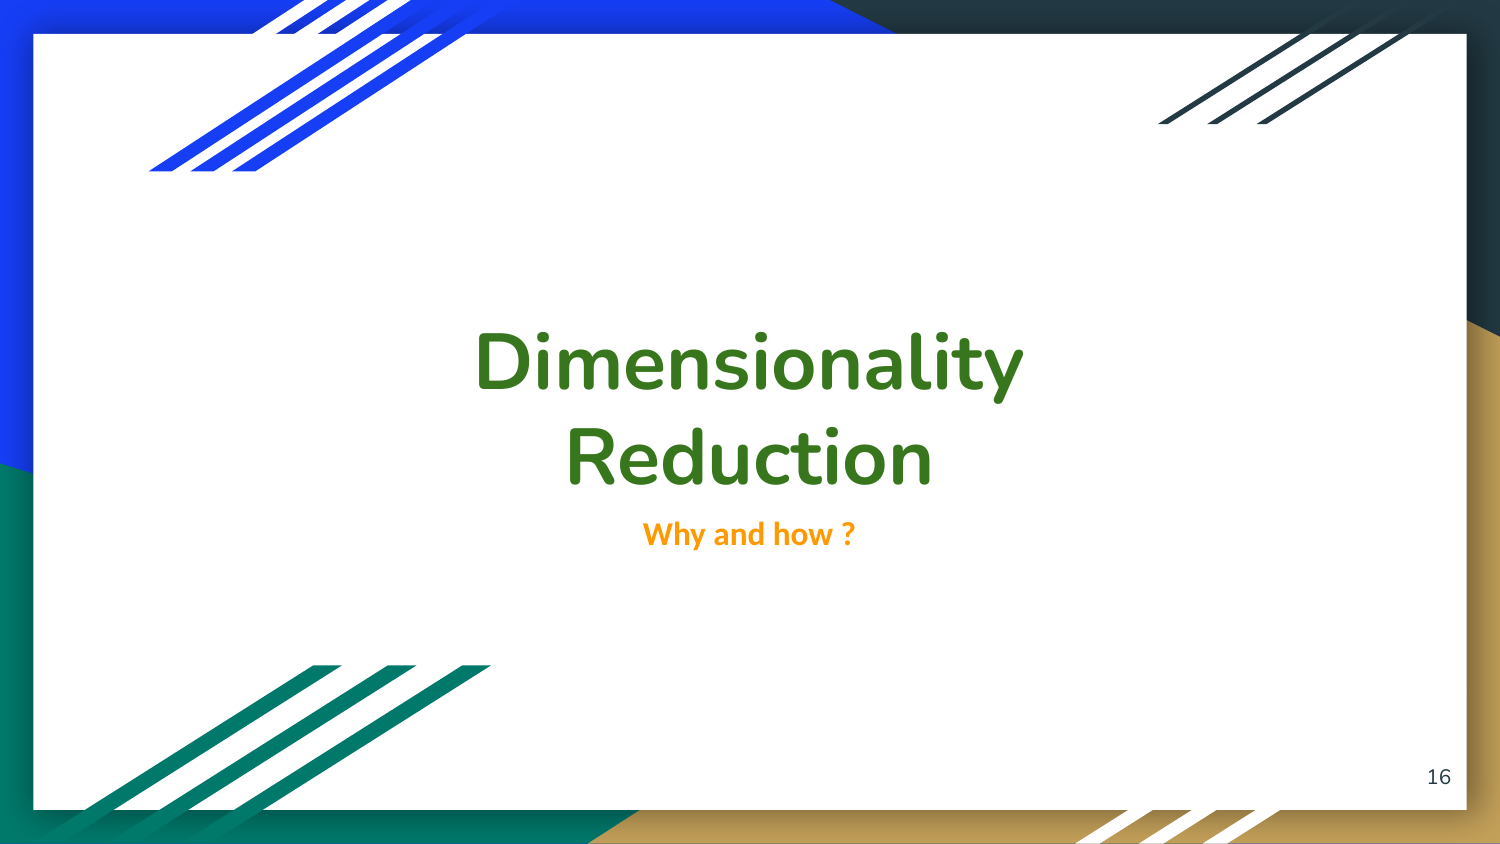

# Dimensionality Reduction
Why and how ?
16